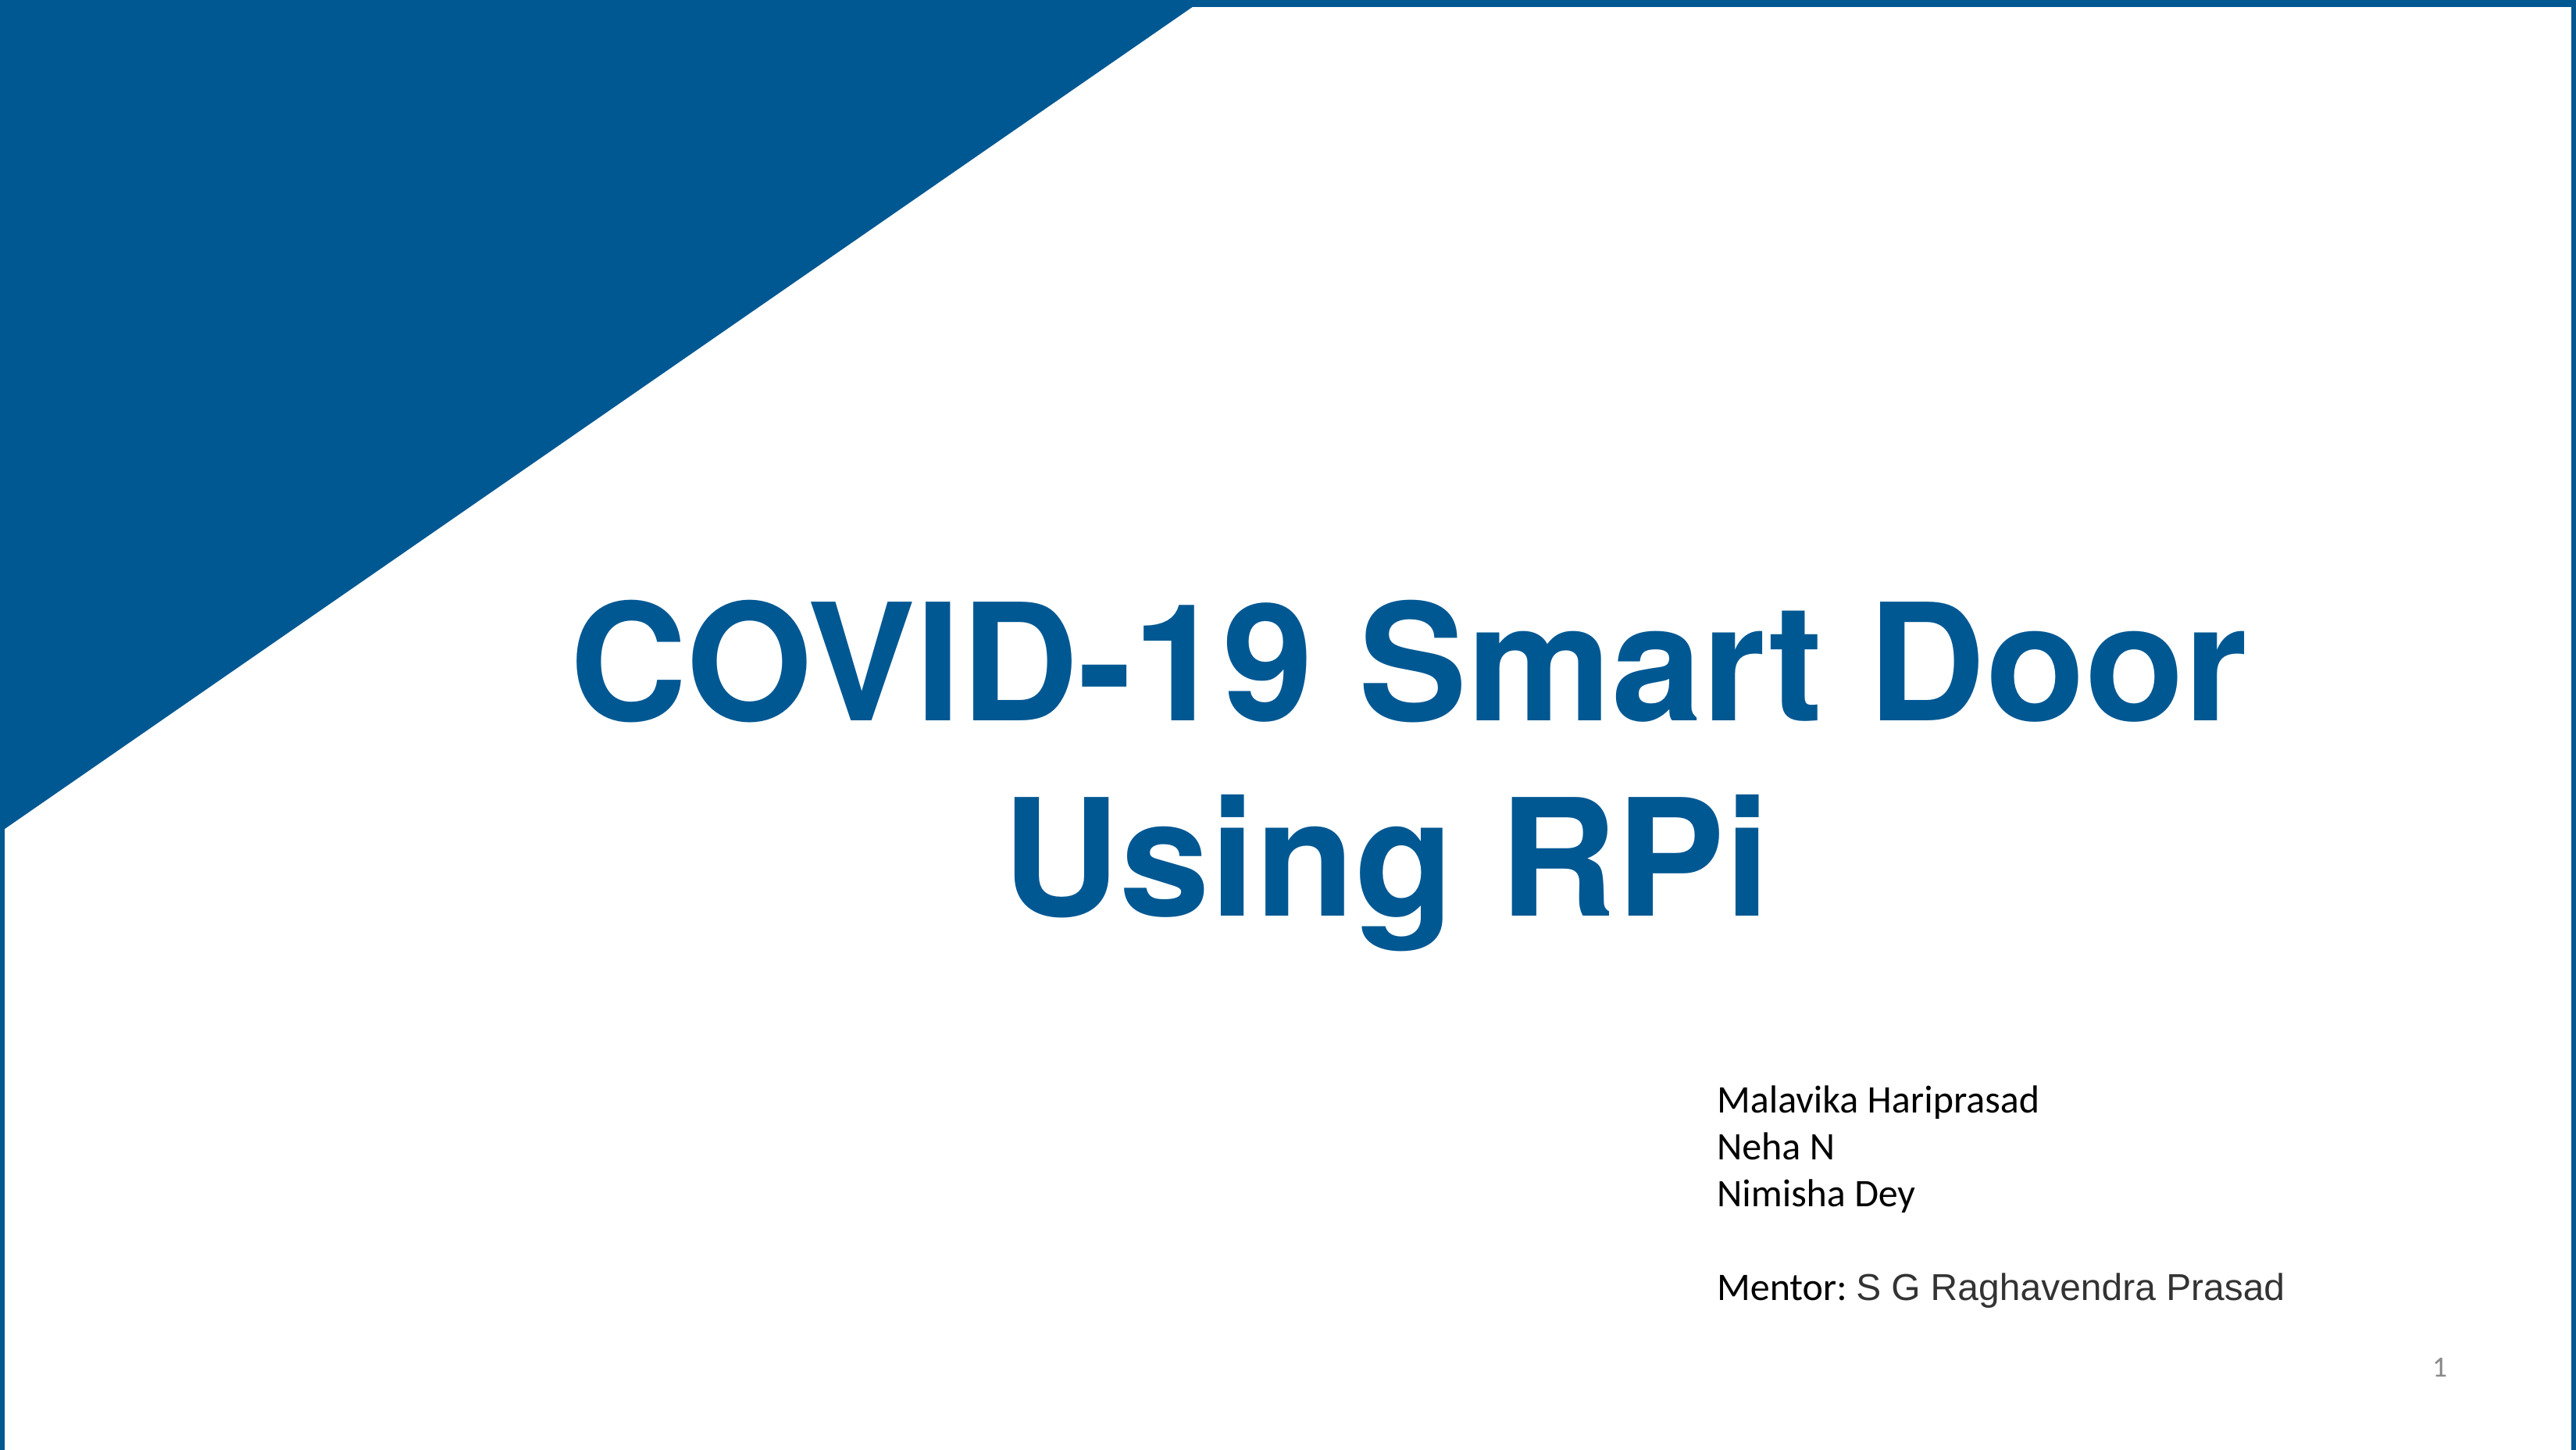

COVID-19 Smart Door Using RPi
Malavika Hariprasad
Neha N
Nimisha Dey

Mentor: S G Raghavendra Prasad
1